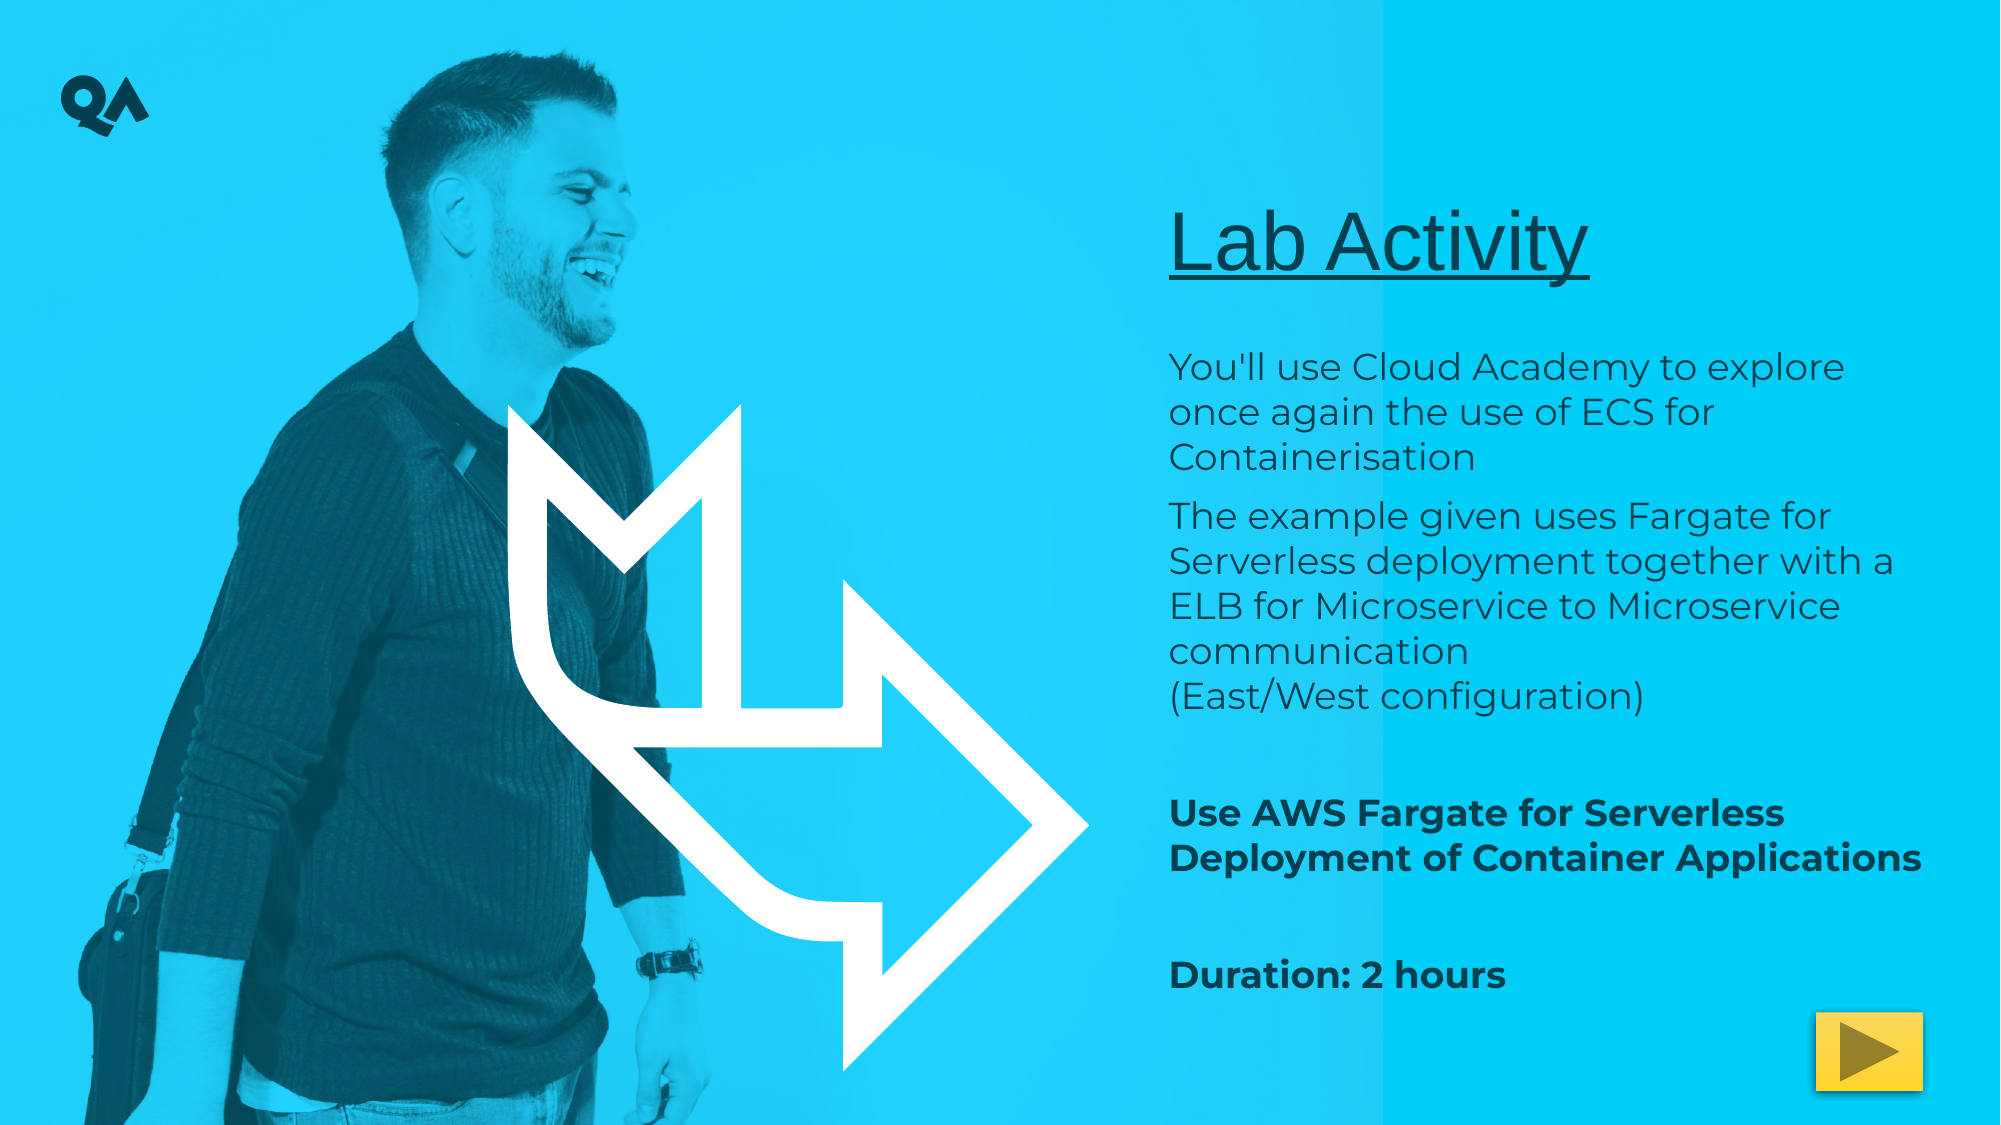

# Lab Activity
You'll use Cloud Academy to explore once again the use of ECS for Containerisation
The example given uses Fargate for Serverless deployment together with a ELB for Microservice to Microservice communication
(East/West configuration)

Use AWS Fargate for Serverless Deployment of Container Applications

Duration: 2 hours